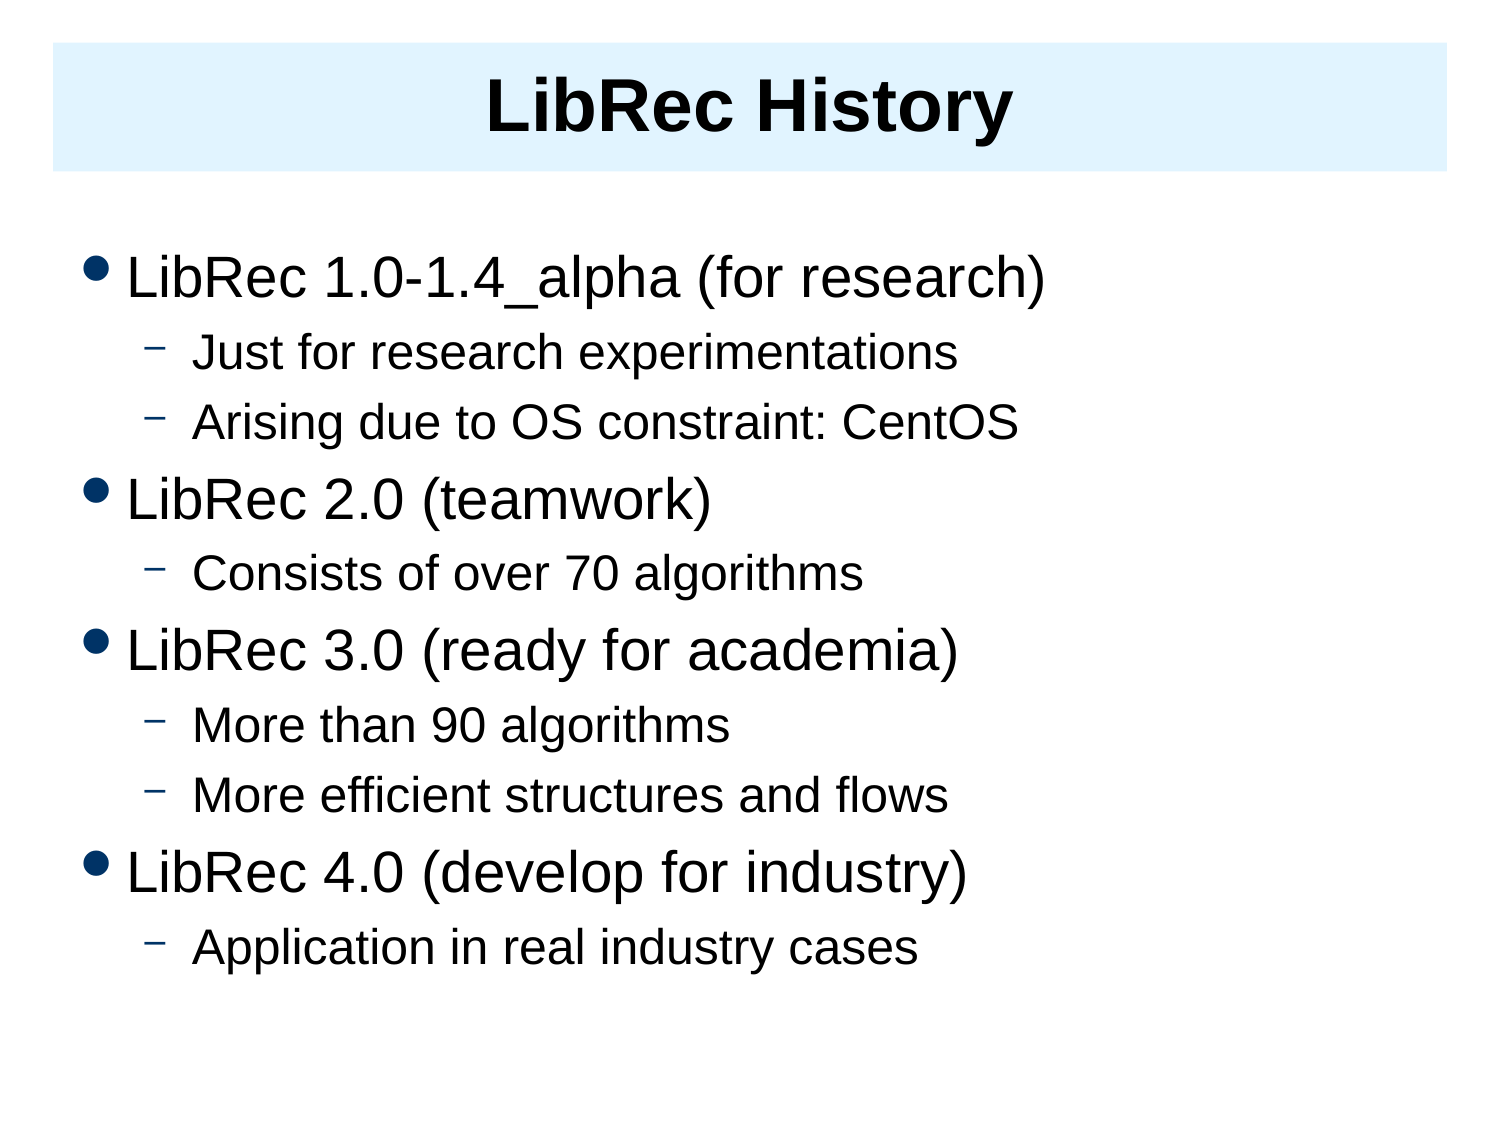

# LibRec History
LibRec 1.0-1.4_alpha (for research)
Just for research experimentations
Arising due to OS constraint: CentOS
LibRec 2.0 (teamwork)
Consists of over 70 algorithms
LibRec 3.0 (ready for academia)
More than 90 algorithms
More efficient structures and flows
LibRec 4.0 (develop for industry)
Application in real industry cases